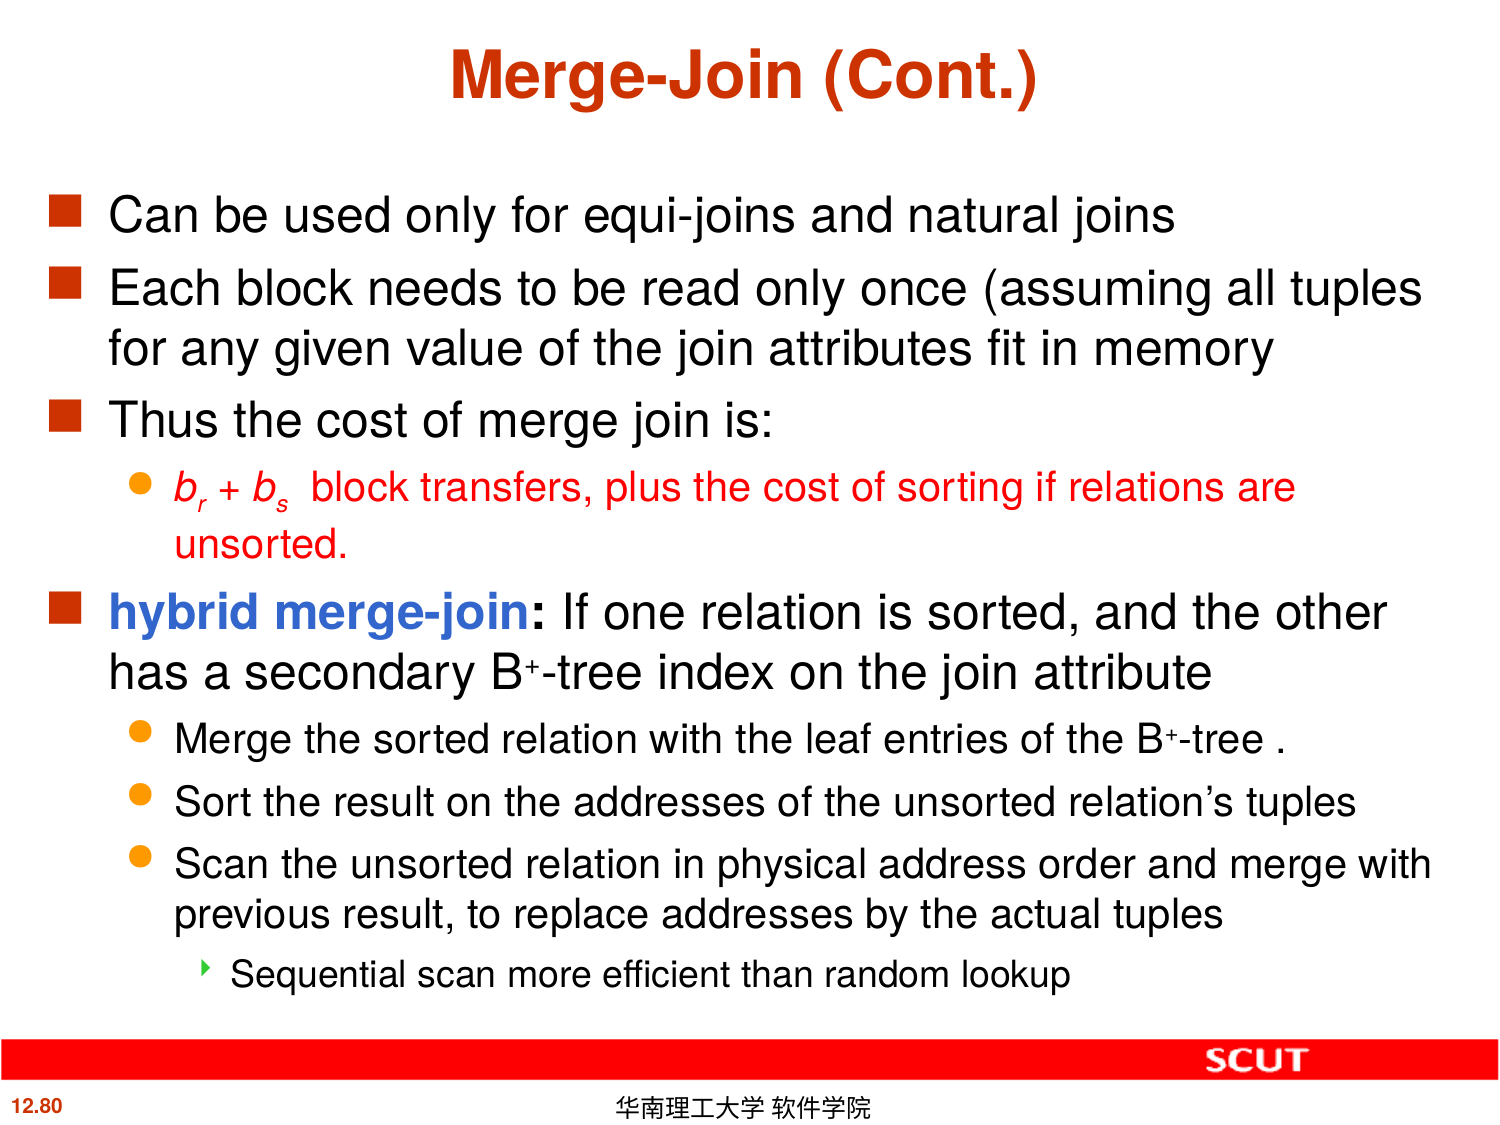

# Merge-Join (Cont.)
Can be used only for equi-joins and natural joins
Each block needs to be read only once (assuming all tuples for any given value of the join attributes fit in memory
Thus the cost of merge join is:
br + bs  block transfers, plus the cost of sorting if relations are unsorted.
hybrid merge-join: If one relation is sorted, and the other has a secondary B+-tree index on the join attribute
Merge the sorted relation with the leaf entries of the B+-tree .
Sort the result on the addresses of the unsorted relation’s tuples
Scan the unsorted relation in physical address order and merge with previous result, to replace addresses by the actual tuples
Sequential scan more efficient than random lookup